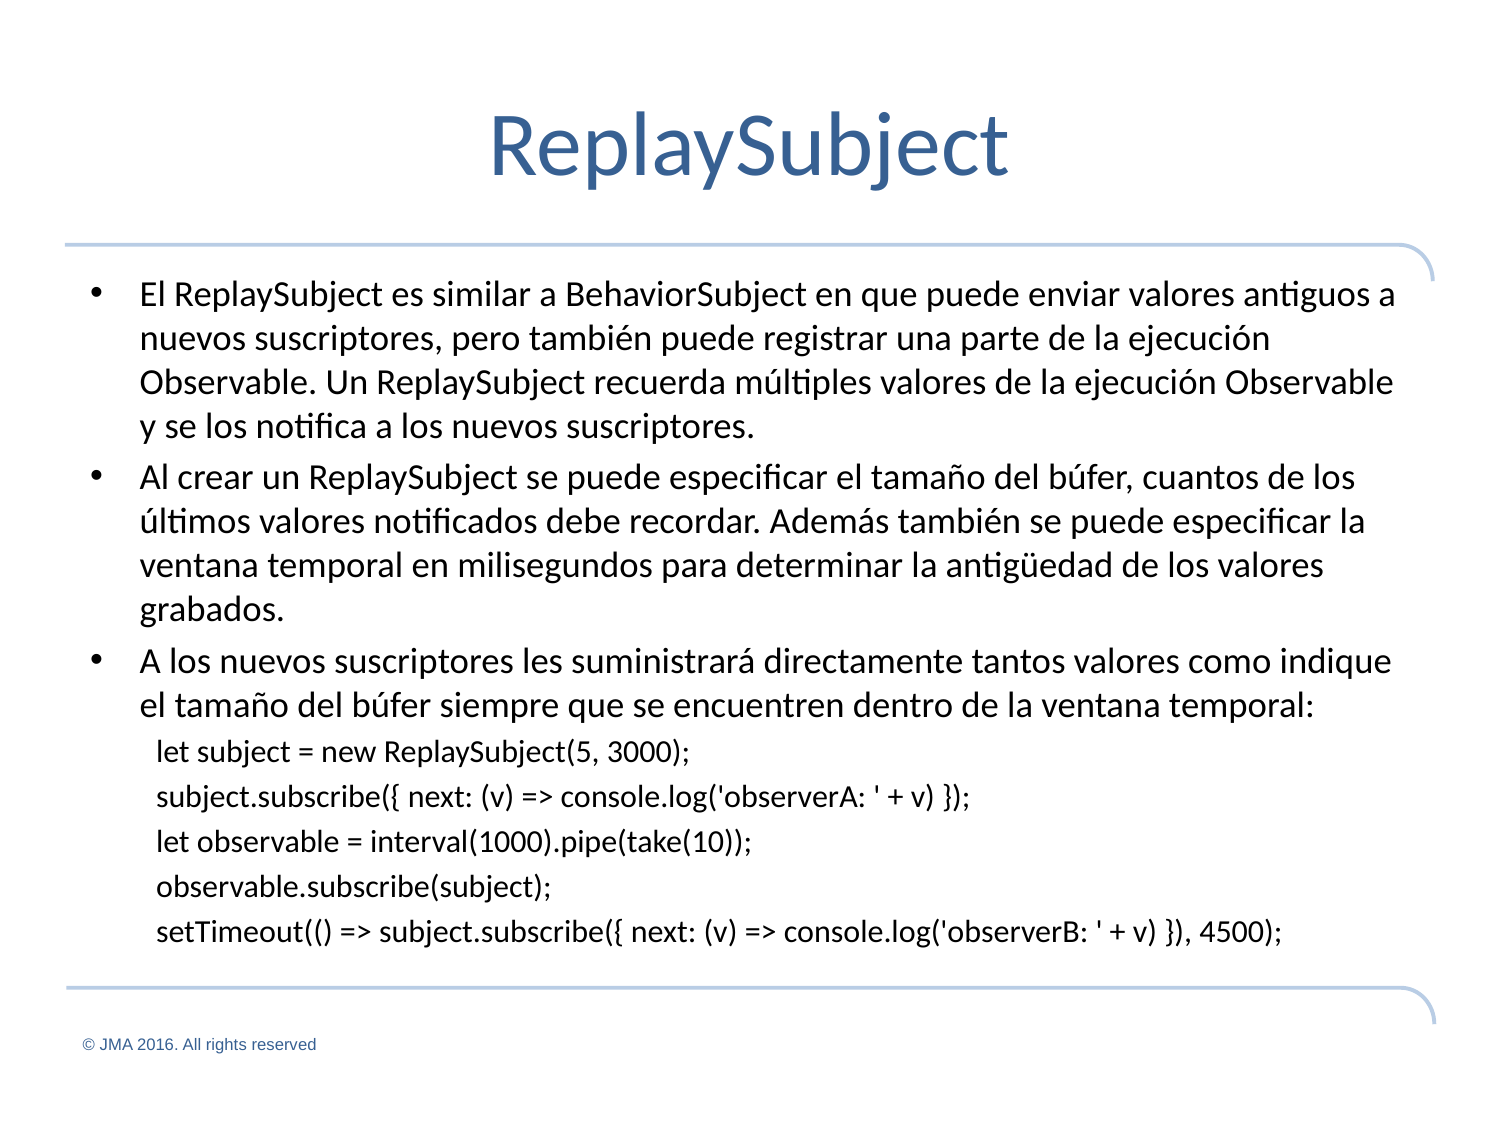

# ReplaySubject
El ReplaySubject es similar a BehaviorSubject en que puede enviar valores antiguos a nuevos suscriptores, pero también puede registrar una parte de la ejecución Observable. Un ReplaySubject recuerda múltiples valores de la ejecución Observable y se los notifica a los nuevos suscriptores.
Al crear un ReplaySubject se puede especificar el tamaño del búfer, cuantos de los últimos valores notificados debe recordar. Además también se puede especificar la ventana temporal en milisegundos para determinar la antigüedad de los valores grabados.
A los nuevos suscriptores les suministrará directamente tantos valores como indique el tamaño del búfer siempre que se encuentren dentro de la ventana temporal:
let subject = new ReplaySubject(5, 3000);
subject.subscribe({ next: (v) => console.log('observerA: ' + v) });
let observable = interval(1000).pipe(take(10));
observable.subscribe(subject);
setTimeout(() => subject.subscribe({ next: (v) => console.log('observerB: ' + v) }), 4500);